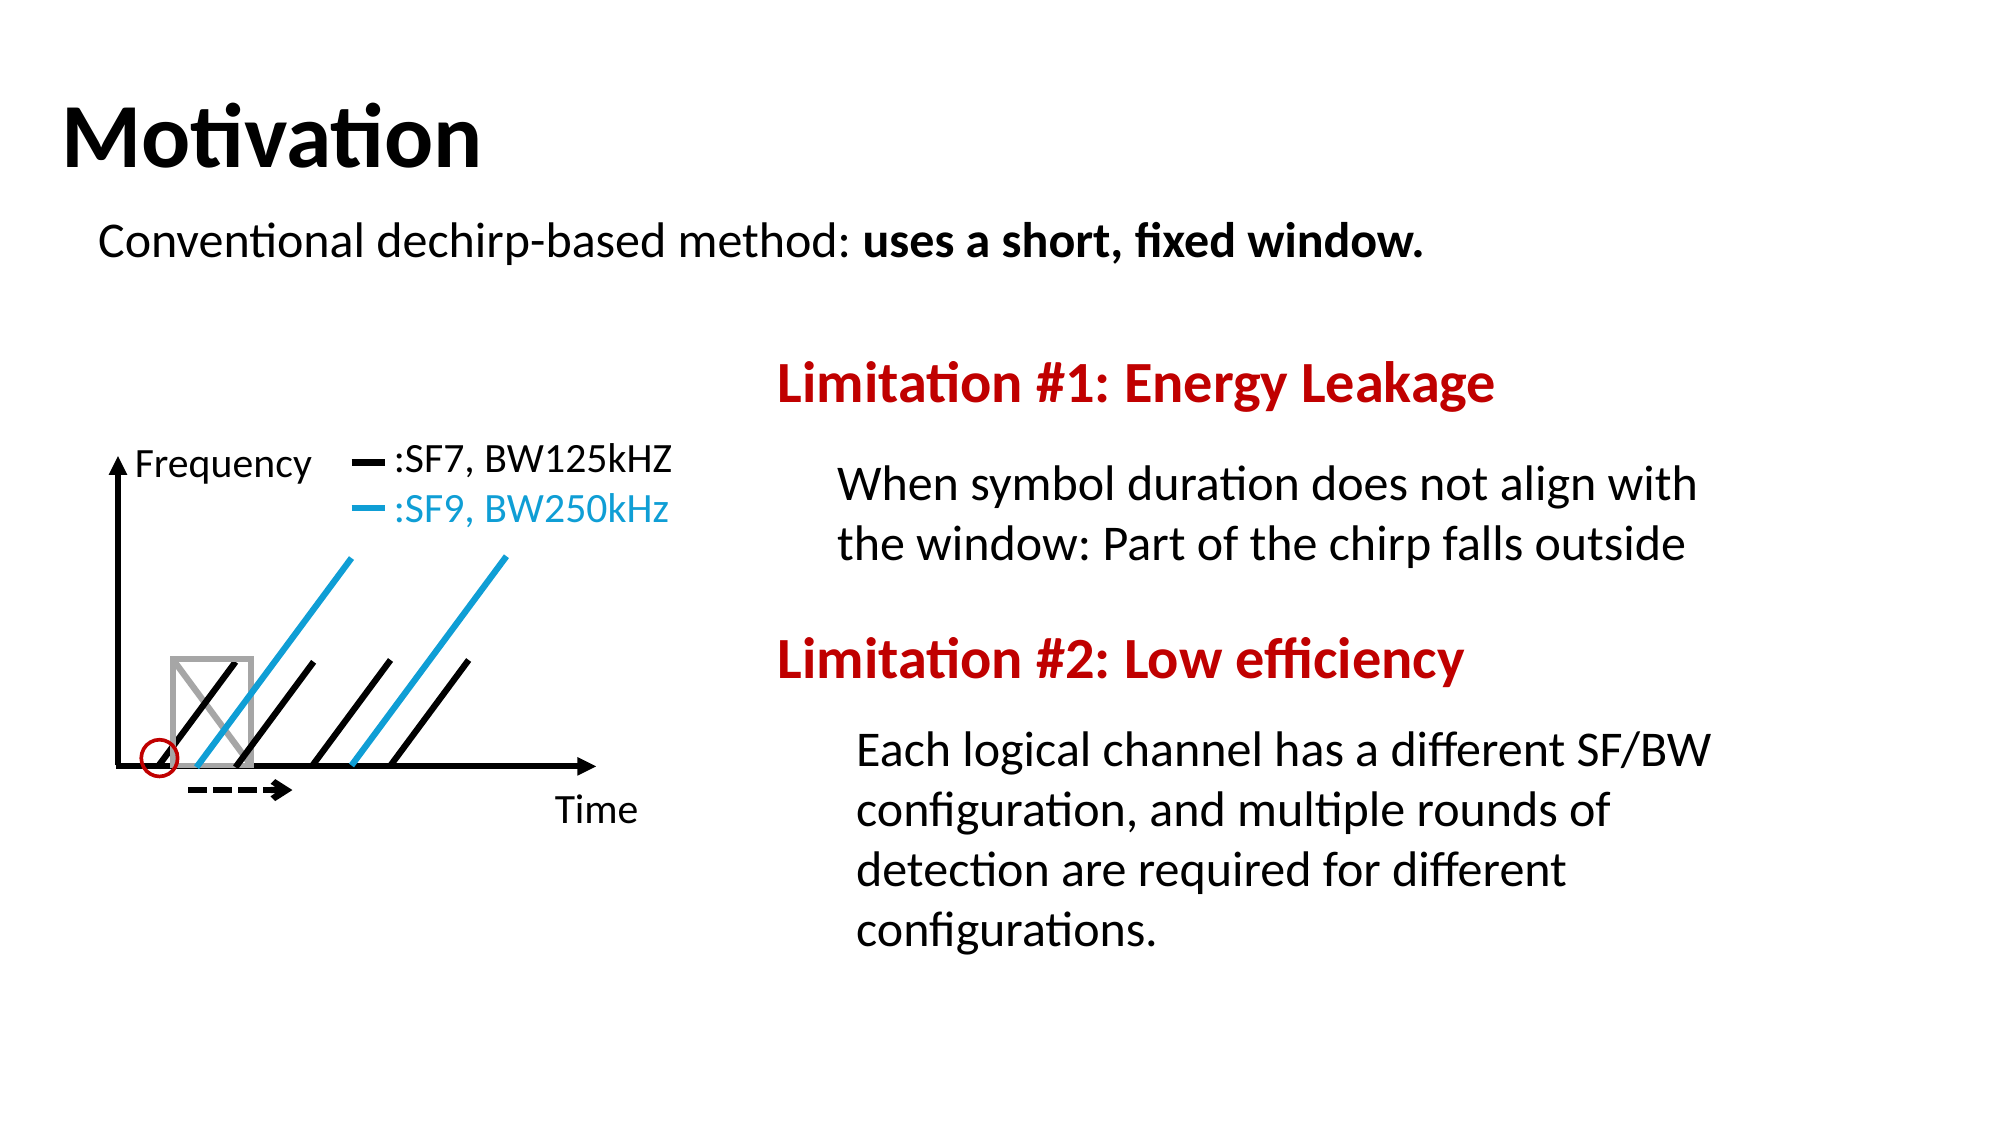

# Motivation
Conventional dechirp-based method: uses a short, fixed window.
Limitation #1: Energy Leakage
:SF7, BW125kHZ
:SF9, BW250kHz
Frequency
When symbol duration does not align with the window: Part of the chirp falls outside
Limitation #2: Low efficiency

Each logical channel has a different SF/BW configuration, and multiple rounds of detection are required for different configurations.

Time